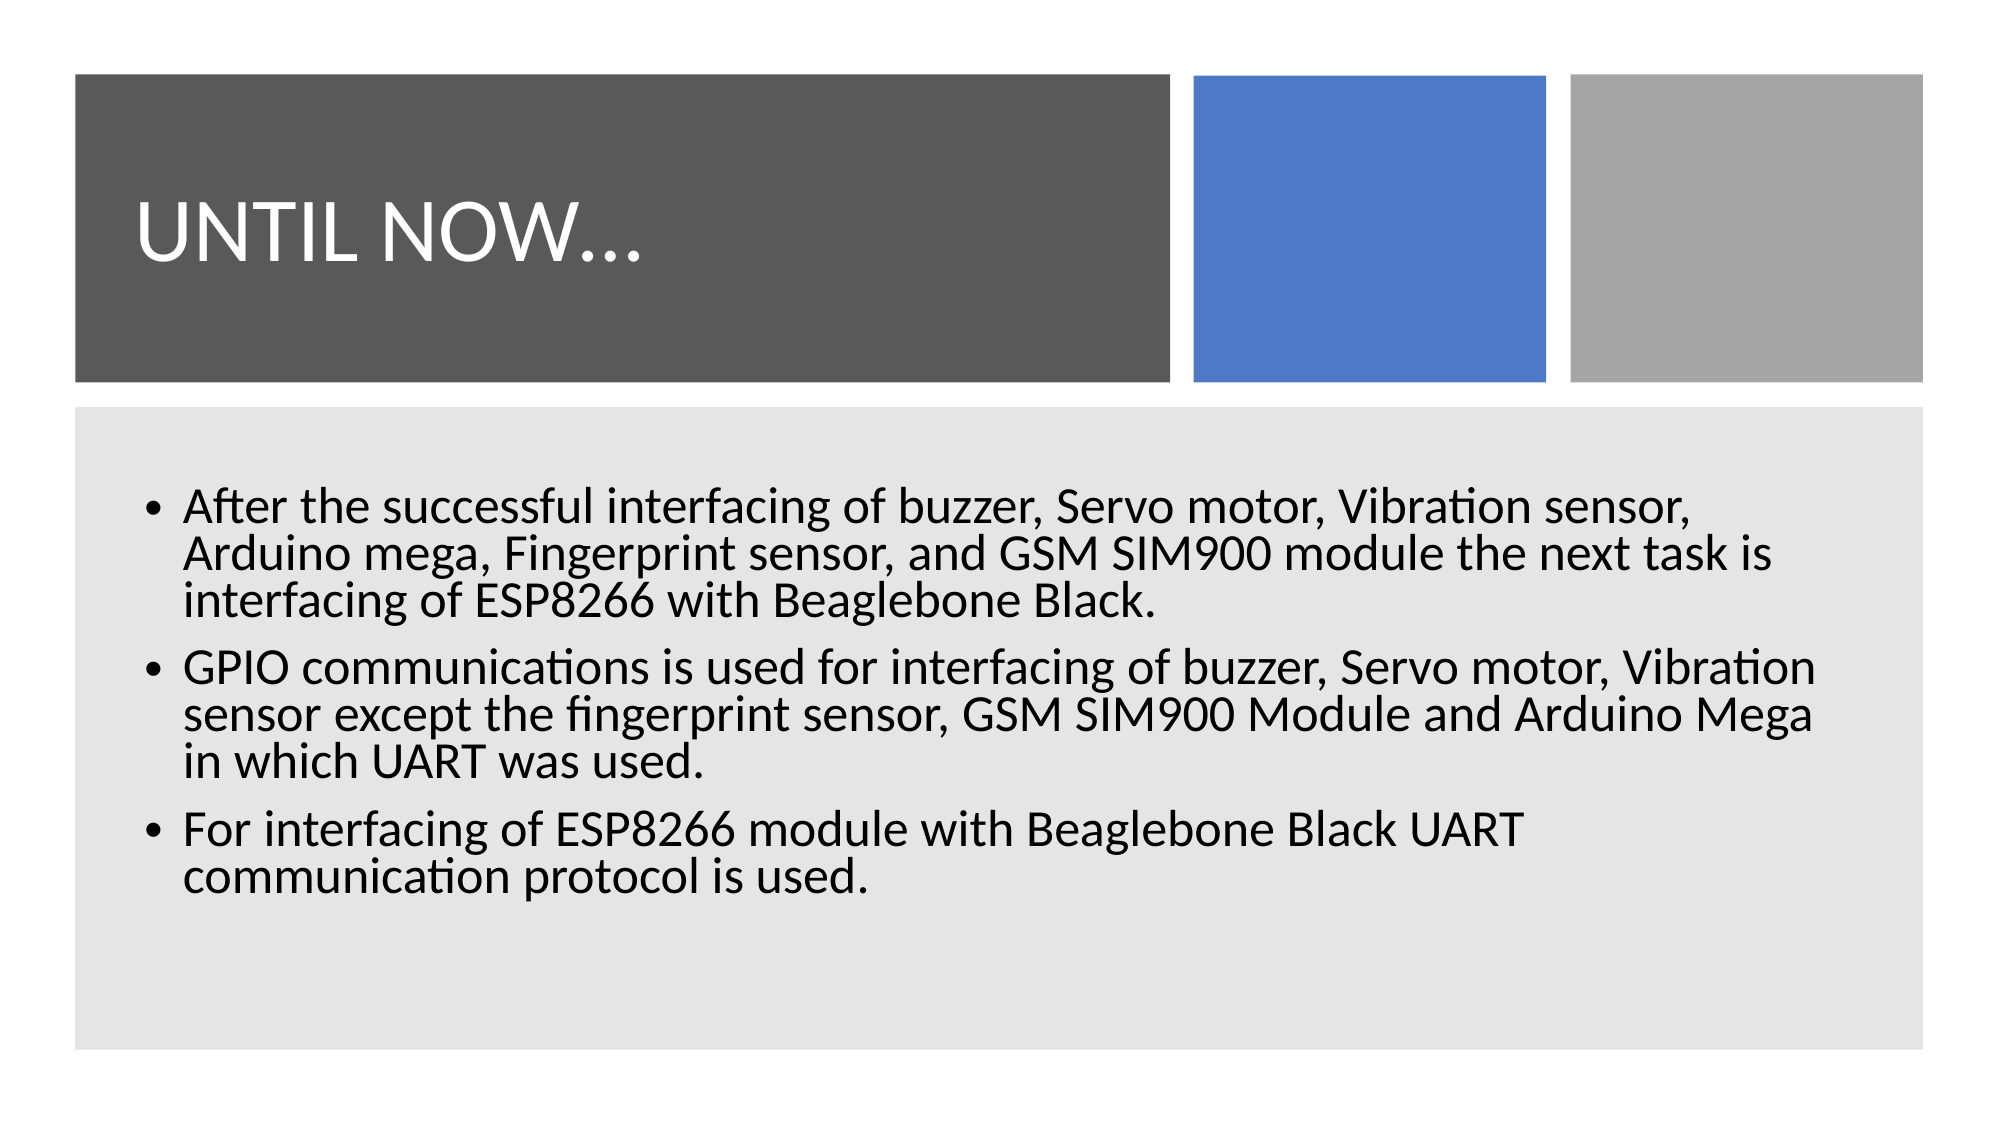

UNTIL NOW…

After the successful interfacing of buzzer, Servo motor, Vibration sensor, Arduino mega, Fingerprint sensor, and GSM SIM900 module the next task is interfacing of ESP8266 with Beaglebone Black.
GPIO communications is used for interfacing of buzzer, Servo motor, Vibration sensor except the fingerprint sensor, GSM SIM900 Module and Arduino Mega in which UART was used.
For interfacing of ESP8266 module with Beaglebone Black UART communication protocol is used.